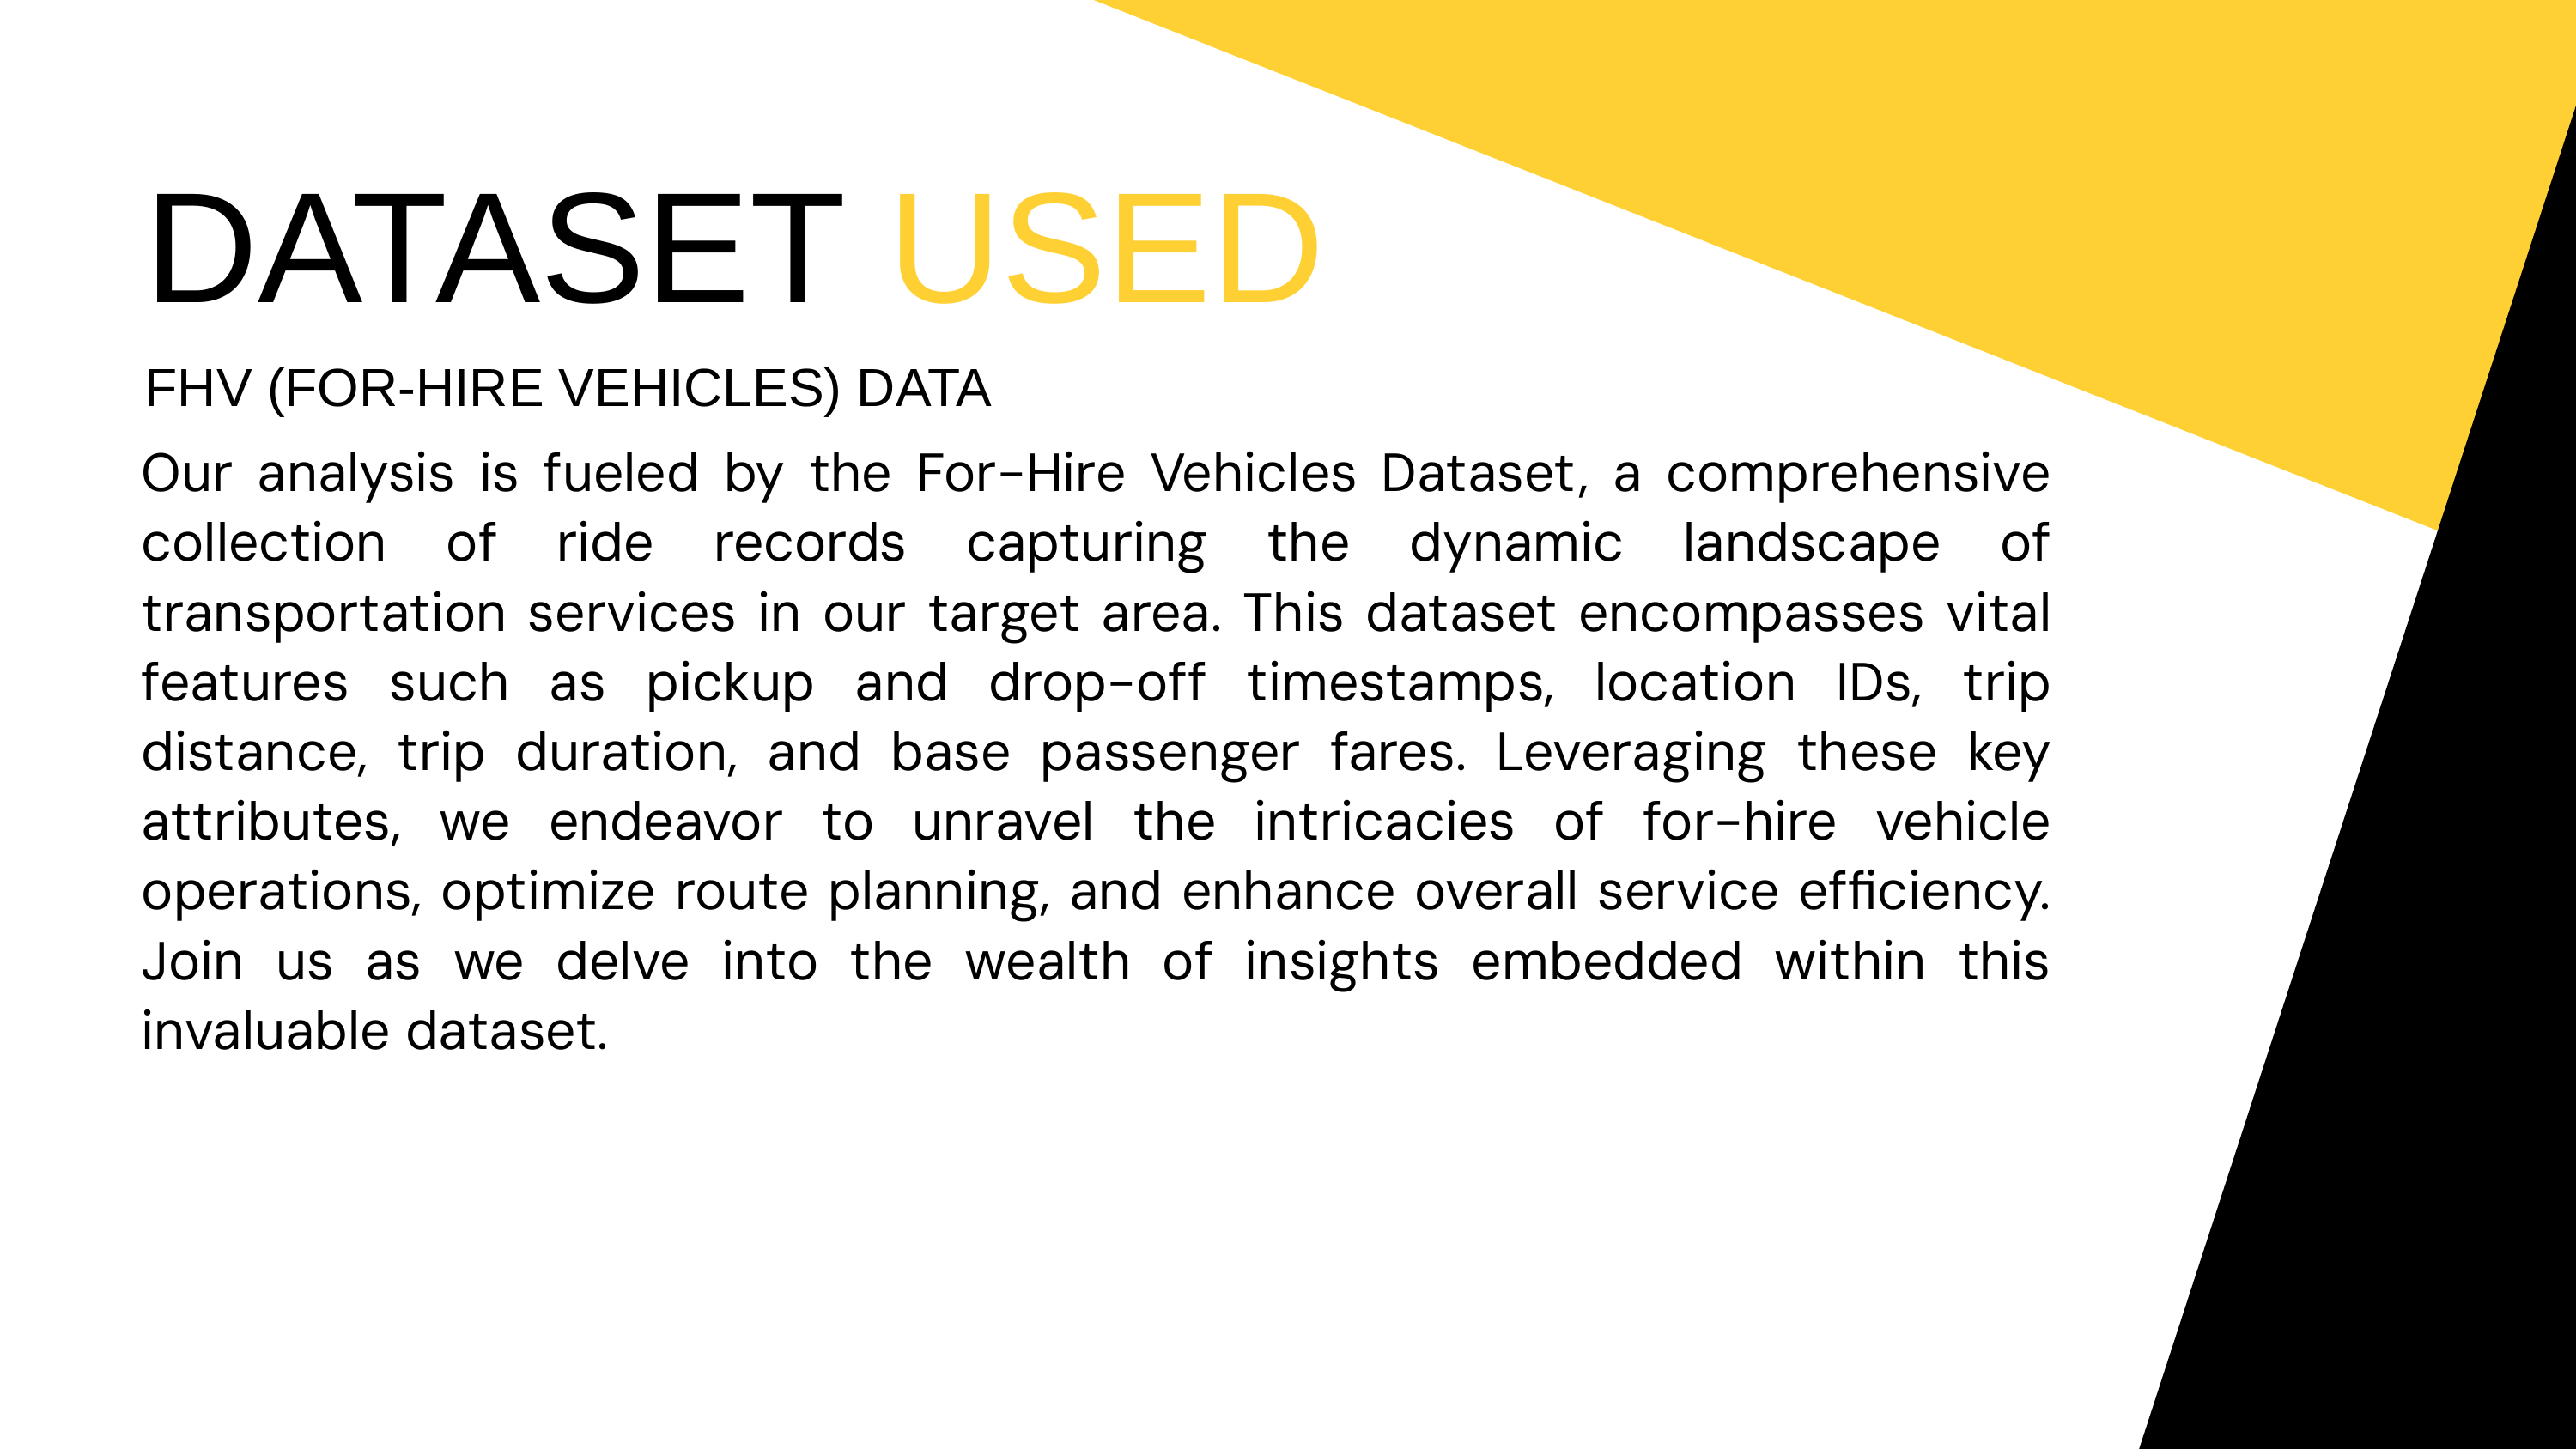

DATASET USED
FHV (FOR-HIRE VEHICLES) DATA
Our analysis is fueled by the For-Hire Vehicles Dataset, a comprehensive collection of ride records capturing the dynamic landscape of transportation services in our target area. This dataset encompasses vital features such as pickup and drop-off timestamps, location IDs, trip distance, trip duration, and base passenger fares. Leveraging these key attributes, we endeavor to unravel the intricacies of for-hire vehicle operations, optimize route planning, and enhance overall service efficiency. Join us as we delve into the wealth of insights embedded within this invaluable dataset.